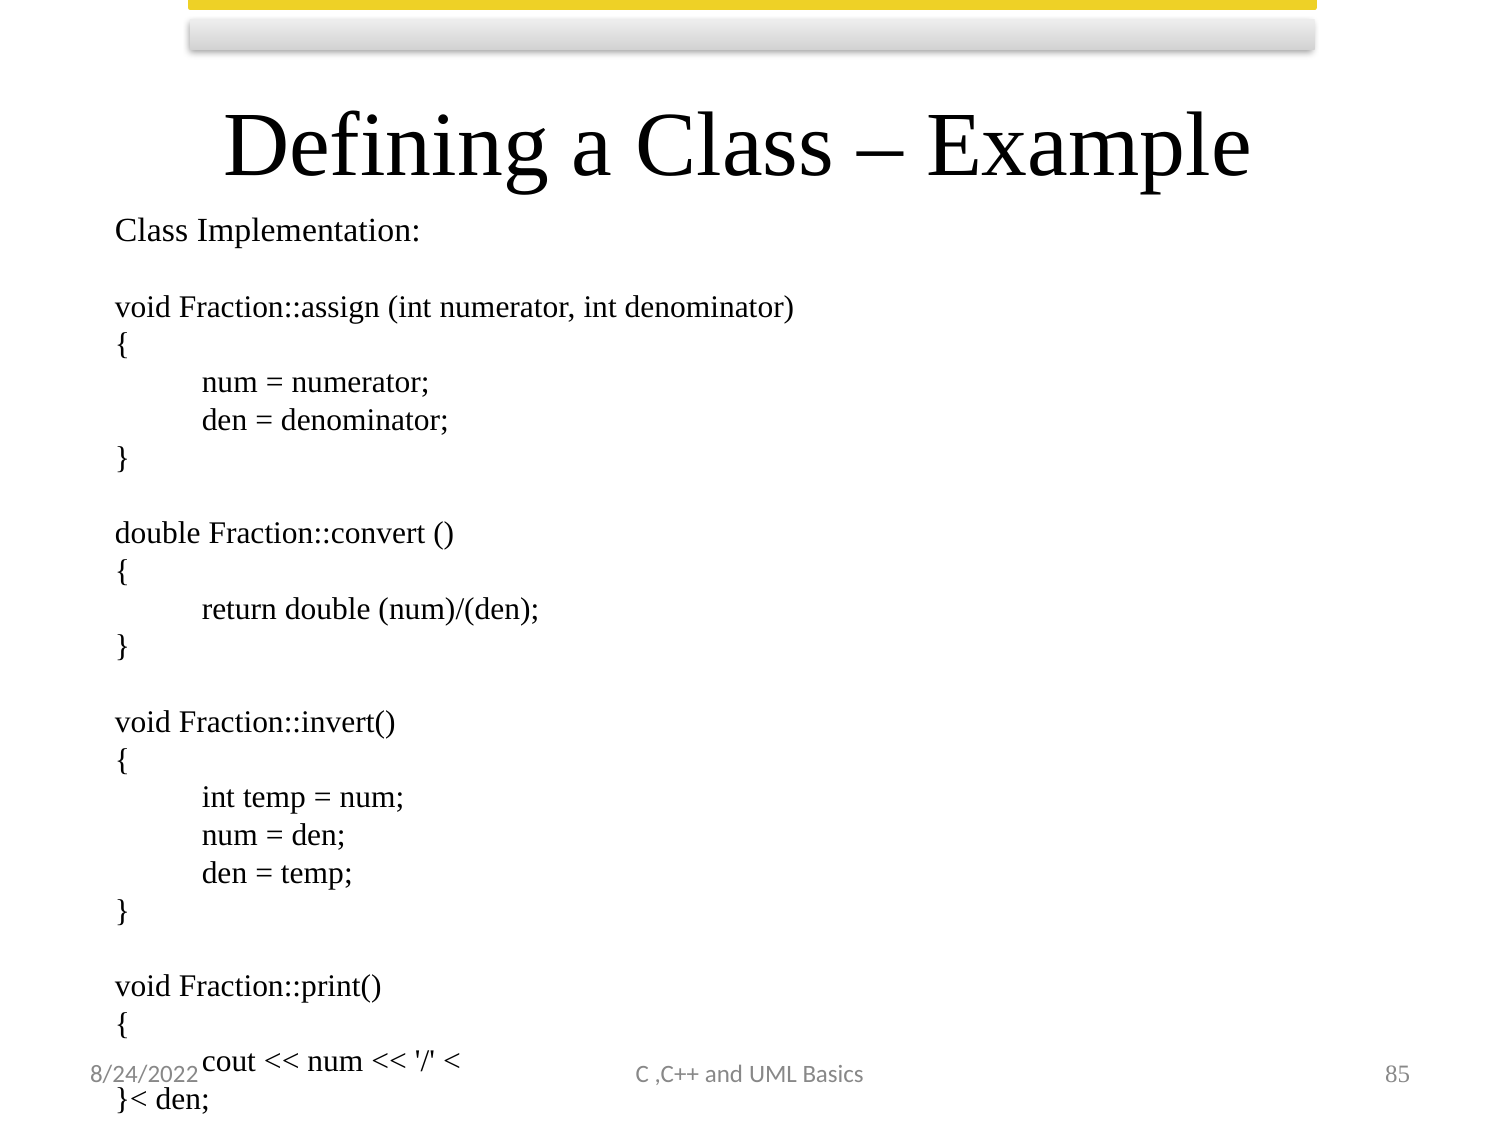

# Defining a Class – Example
Class Implementation:

void Fraction::assign (int numerator, int denominator)
{
	num = numerator;
	den = denominator;
}

double Fraction::convert ()
{
	return double (num)/(den);
}

void Fraction::invert()
{
	int temp = num;
	num = den;
	den = temp;
}

void Fraction::print()
{
	cout << num << '/' <
}< den;
8/24/2022
C ,C++ and UML Basics
85